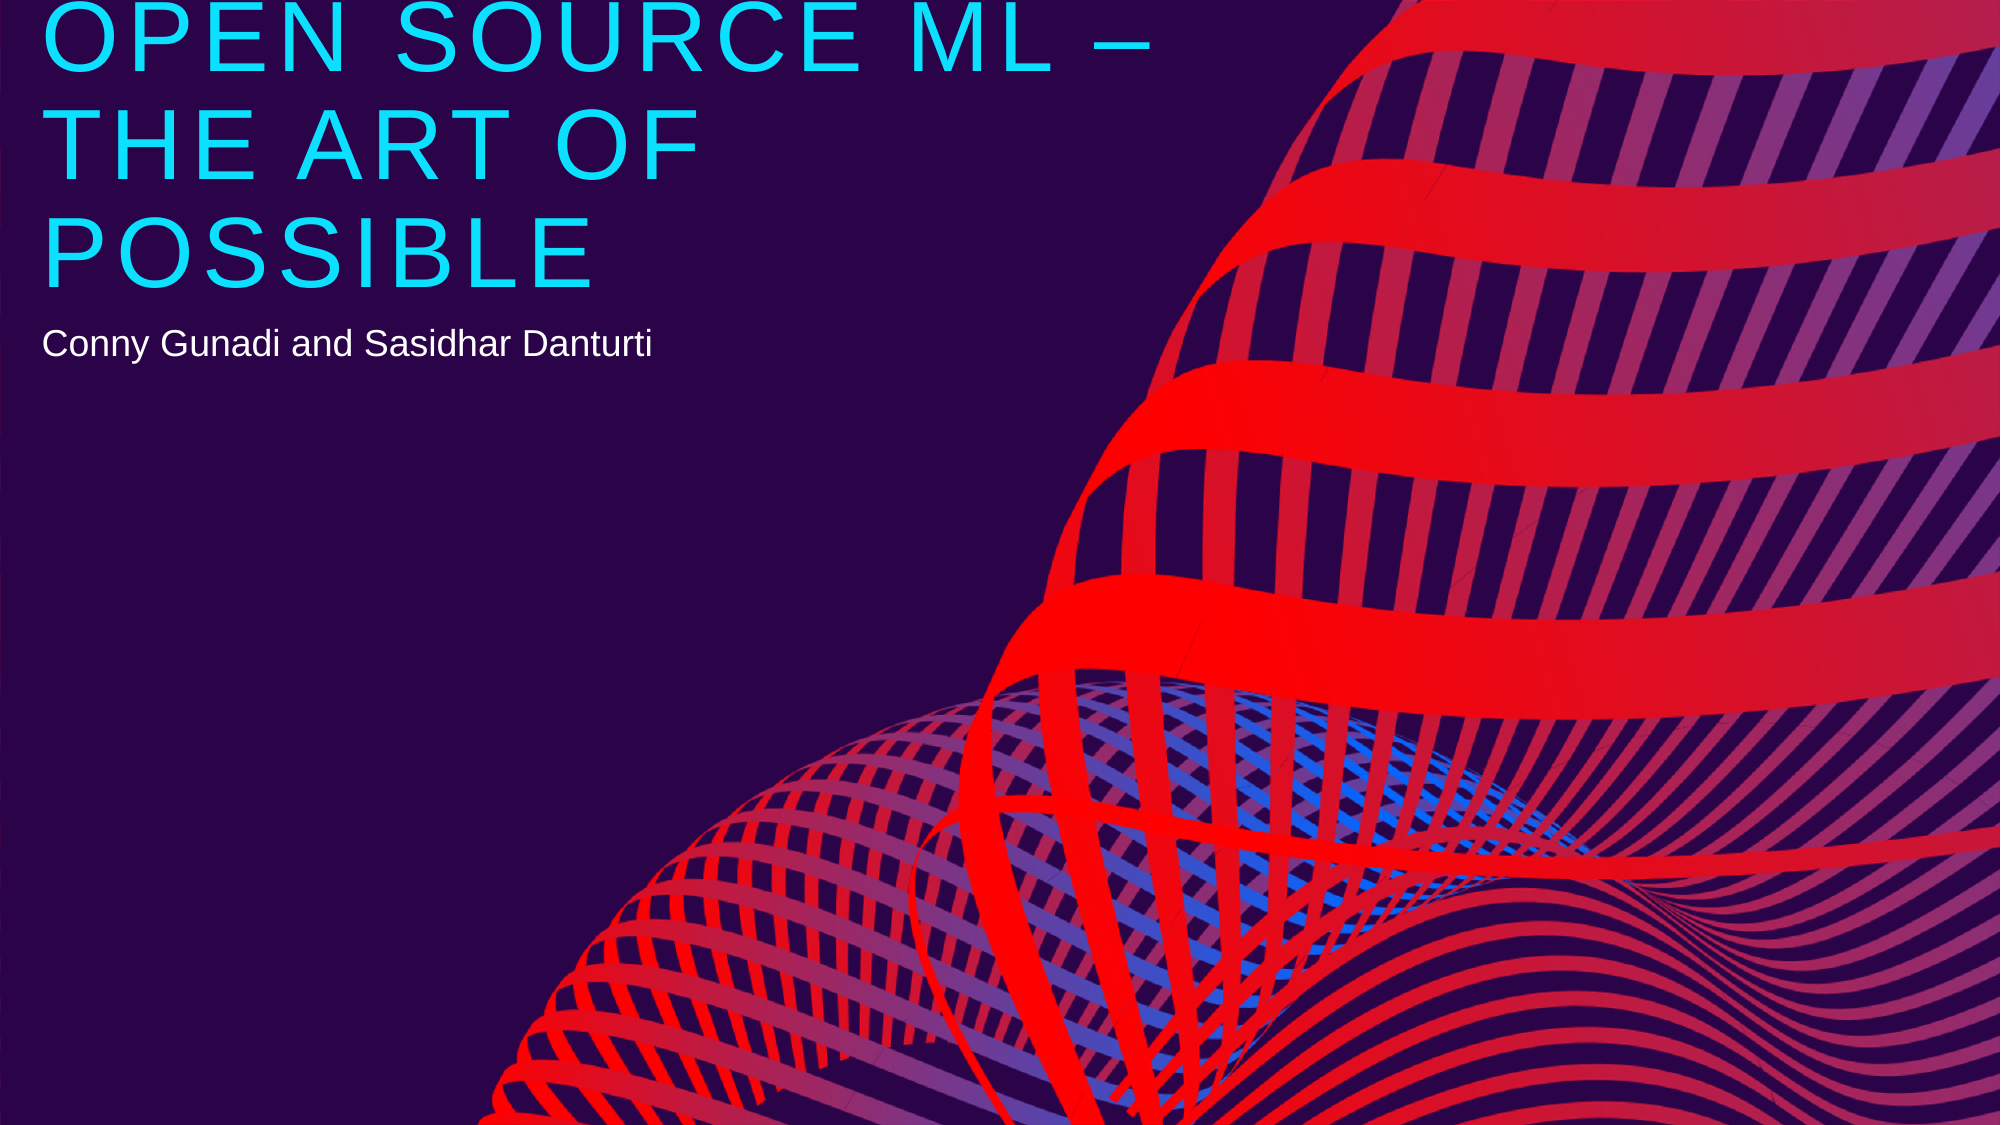

# Open Source ML – The Art of Possible
Conny Gunadi and Sasidhar Danturti